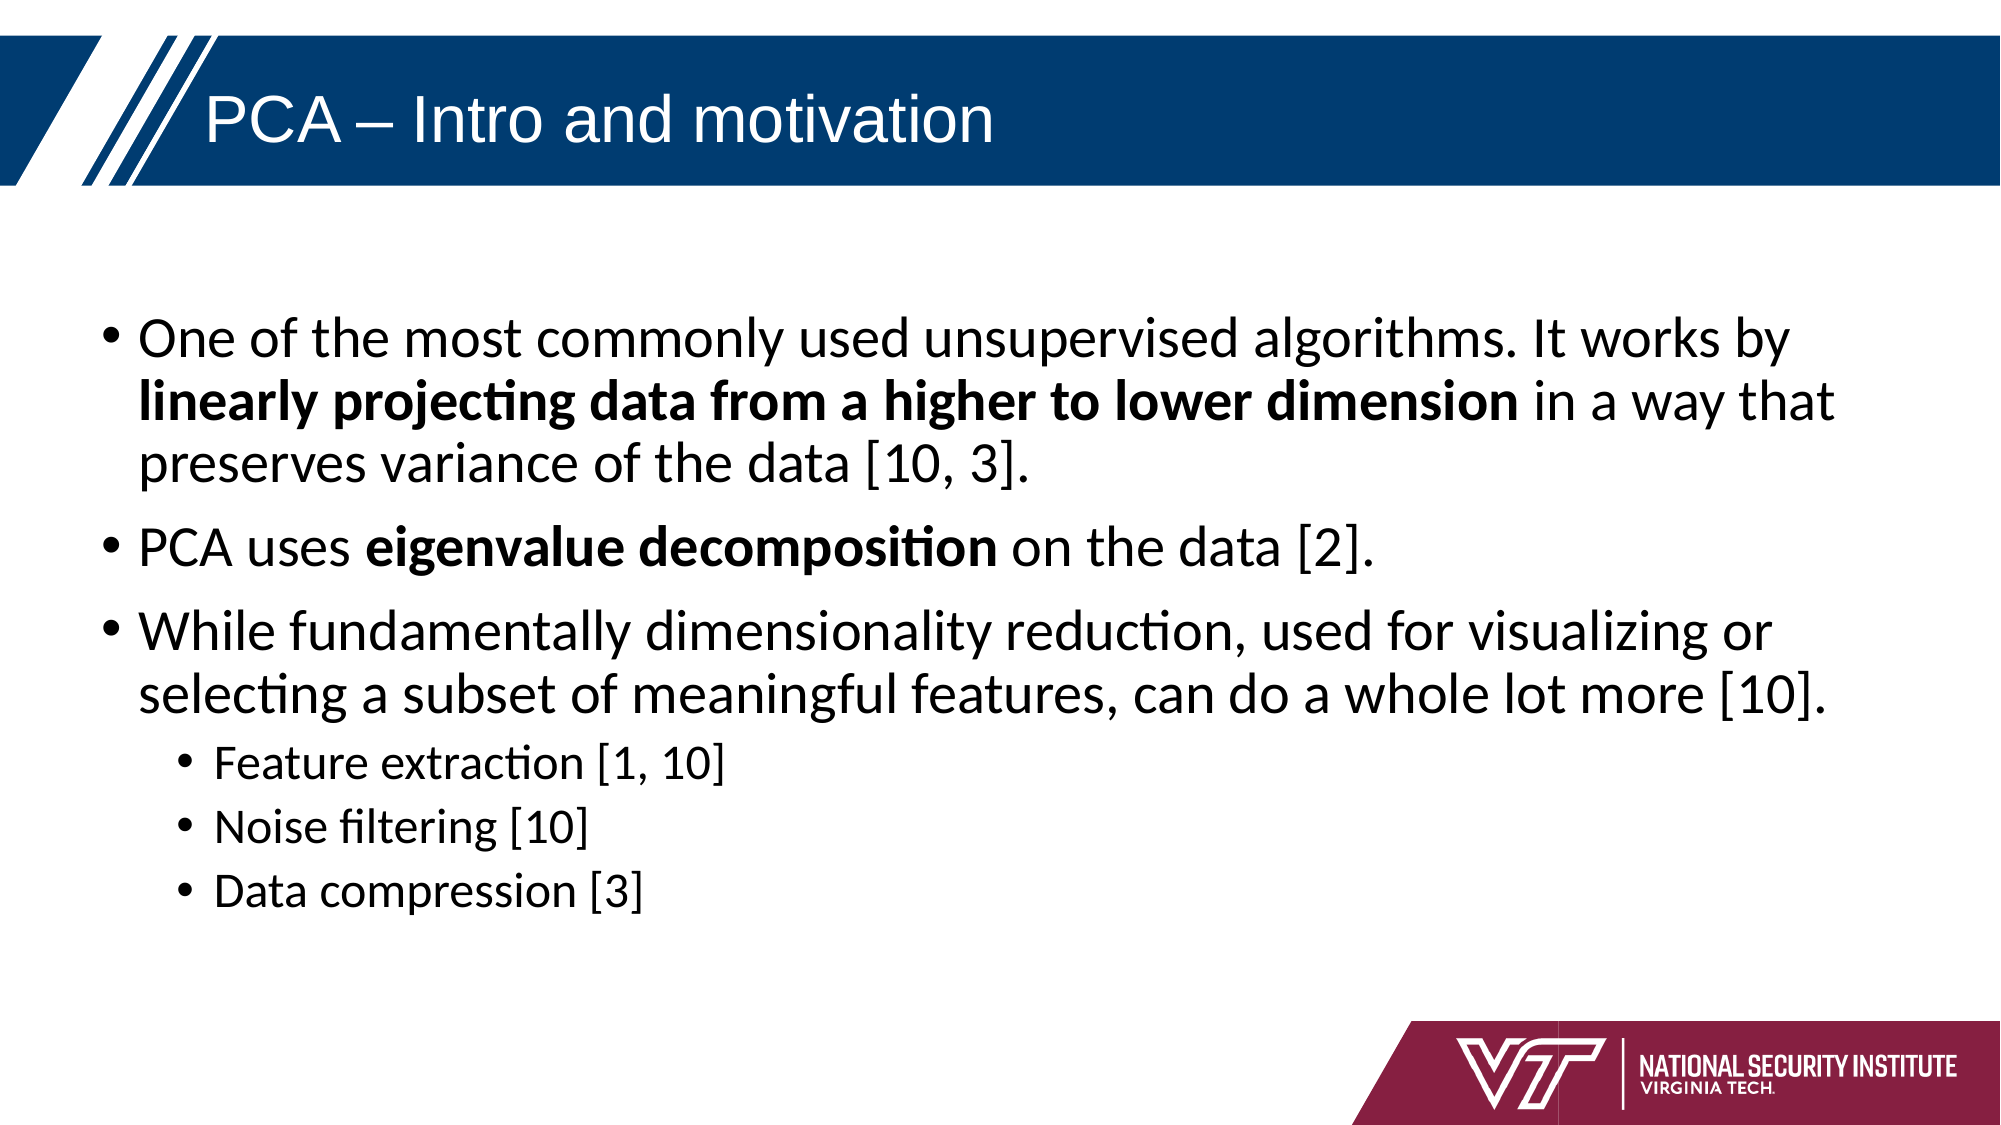

# PCA – Intro and motivation
One of the most commonly used unsupervised algorithms. It works by linearly projecting data from a higher to lower dimension in a way that preserves variance of the data [10, 3].
PCA uses eigenvalue decomposition on the data [2].
While fundamentally dimensionality reduction, used for visualizing or selecting a subset of meaningful features, can do a whole lot more [10].
Feature extraction [1, 10]
Noise filtering [10]
Data compression [3]